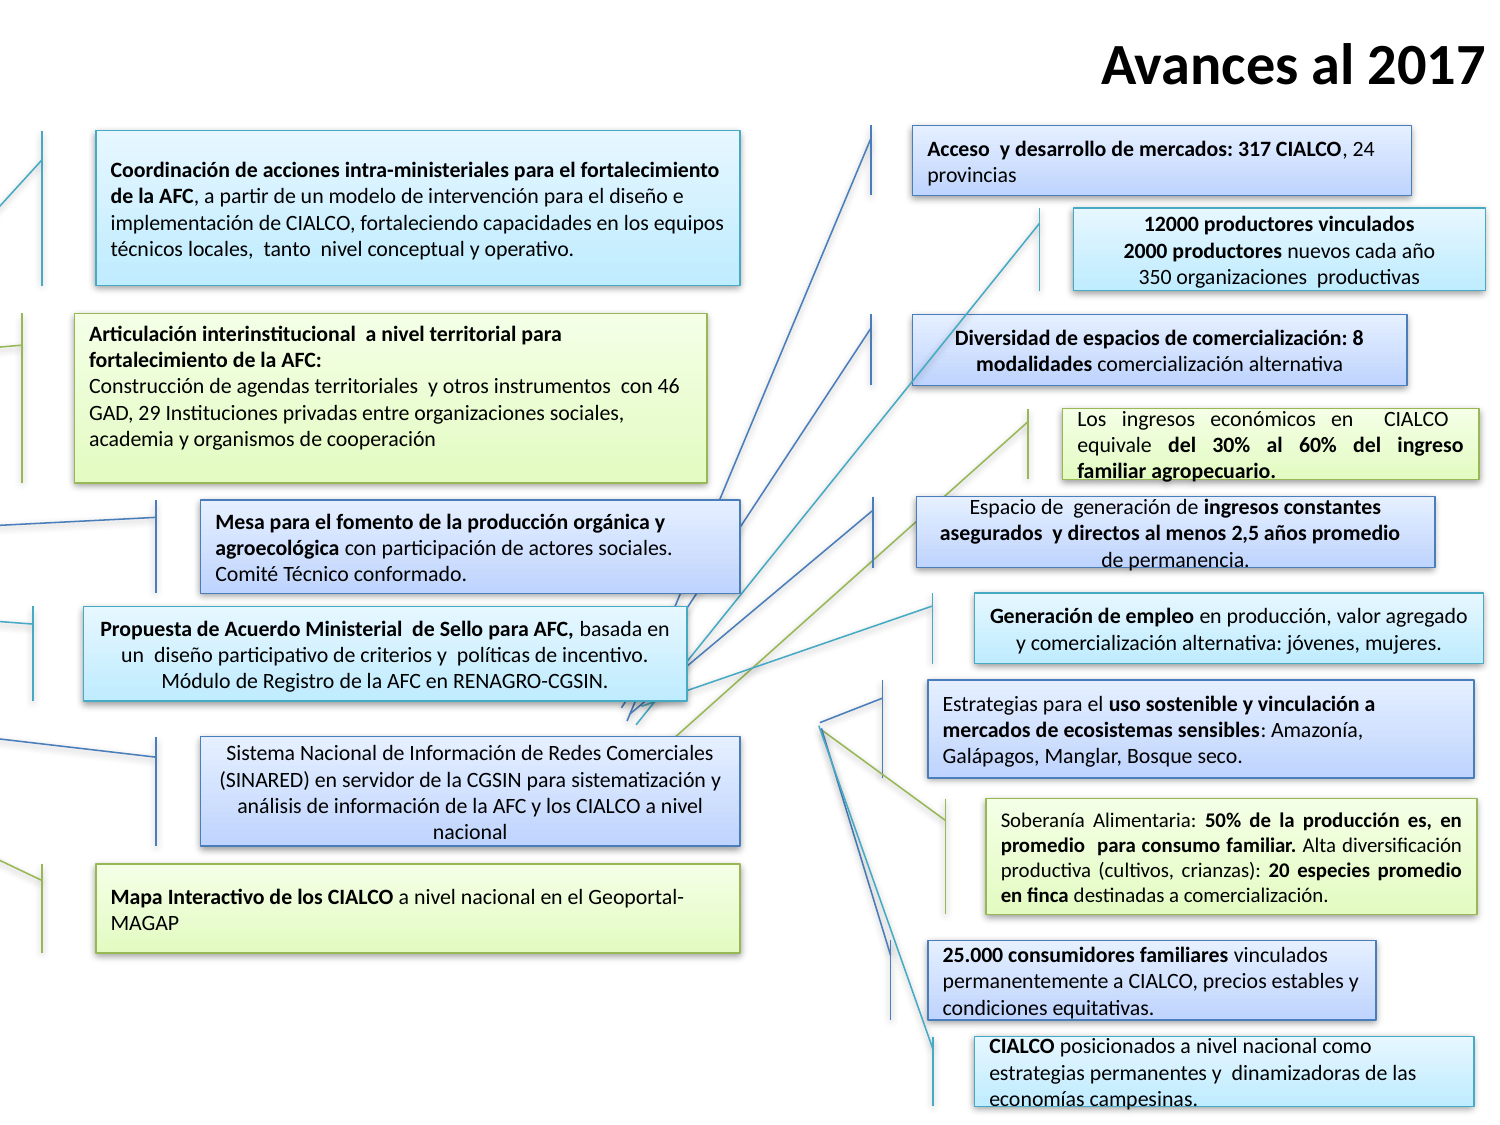

# Avances al 2017
Acceso  y desarrollo de mercados: 317 CIALCO, 24 provincias
Coordinación de acciones intra-ministeriales para el fortalecimiento de la AFC, a partir de un modelo de intervención para el diseño e implementación de CIALCO, fortaleciendo capacidades en los equipos técnicos locales,  tanto  nivel conceptual y operativo.
12000 productores vinculados
2000 productores nuevos cada año
350 organizaciones  productivas
Articulación interinstitucional  a nivel territorial para fortalecimiento de la AFC:
Construcción de agendas territoriales  y otros instrumentos  con 46 GAD, 29 Instituciones privadas entre organizaciones sociales, academia y organismos de cooperación

Diversidad de espacios de comercialización: 8 modalidades comercialización alternativa
Los ingresos económicos en  CIALCO  equivale del 30% al 60% del ingreso familiar agropecuario.
Espacio de  generación de ingresos constantes asegurados  y directos al menos 2,5 años promedio   de permanencia.
Mesa para el fomento de la producción orgánica y agroecológica con participación de actores sociales. Comité Técnico conformado.

Generación de empleo en producción, valor agregado y comercialización alternativa: jóvenes, mujeres.
Propuesta de Acuerdo Ministerial  de Sello para AFC, basada en un  diseño participativo de criterios y  políticas de incentivo.
Módulo de Registro de la AFC en RENAGRO-CGSIN.
Estrategias para el uso sostenible y vinculación a mercados de ecosistemas sensibles: Amazonía, Galápagos, Manglar, Bosque seco.
Sistema Nacional de Información de Redes Comerciales (SINARED) en servidor de la CGSIN para sistematización y análisis de información de la AFC y los CIALCO a nivel nacional
Soberanía Alimentaria: 50% de la producción es, en promedio  para consumo familiar. Alta diversificación productiva (cultivos, crianzas): 20 especies promedio en finca destinadas a comercialización.
Mapa Interactivo de los CIALCO a nivel nacional en el Geoportal-MAGAP
25.000 consumidores familiares vinculados permanentemente a CIALCO, precios estables y condiciones equitativas.
CIALCO posicionados a nivel nacional como estrategias permanentes y  dinamizadoras de las economías campesinas.